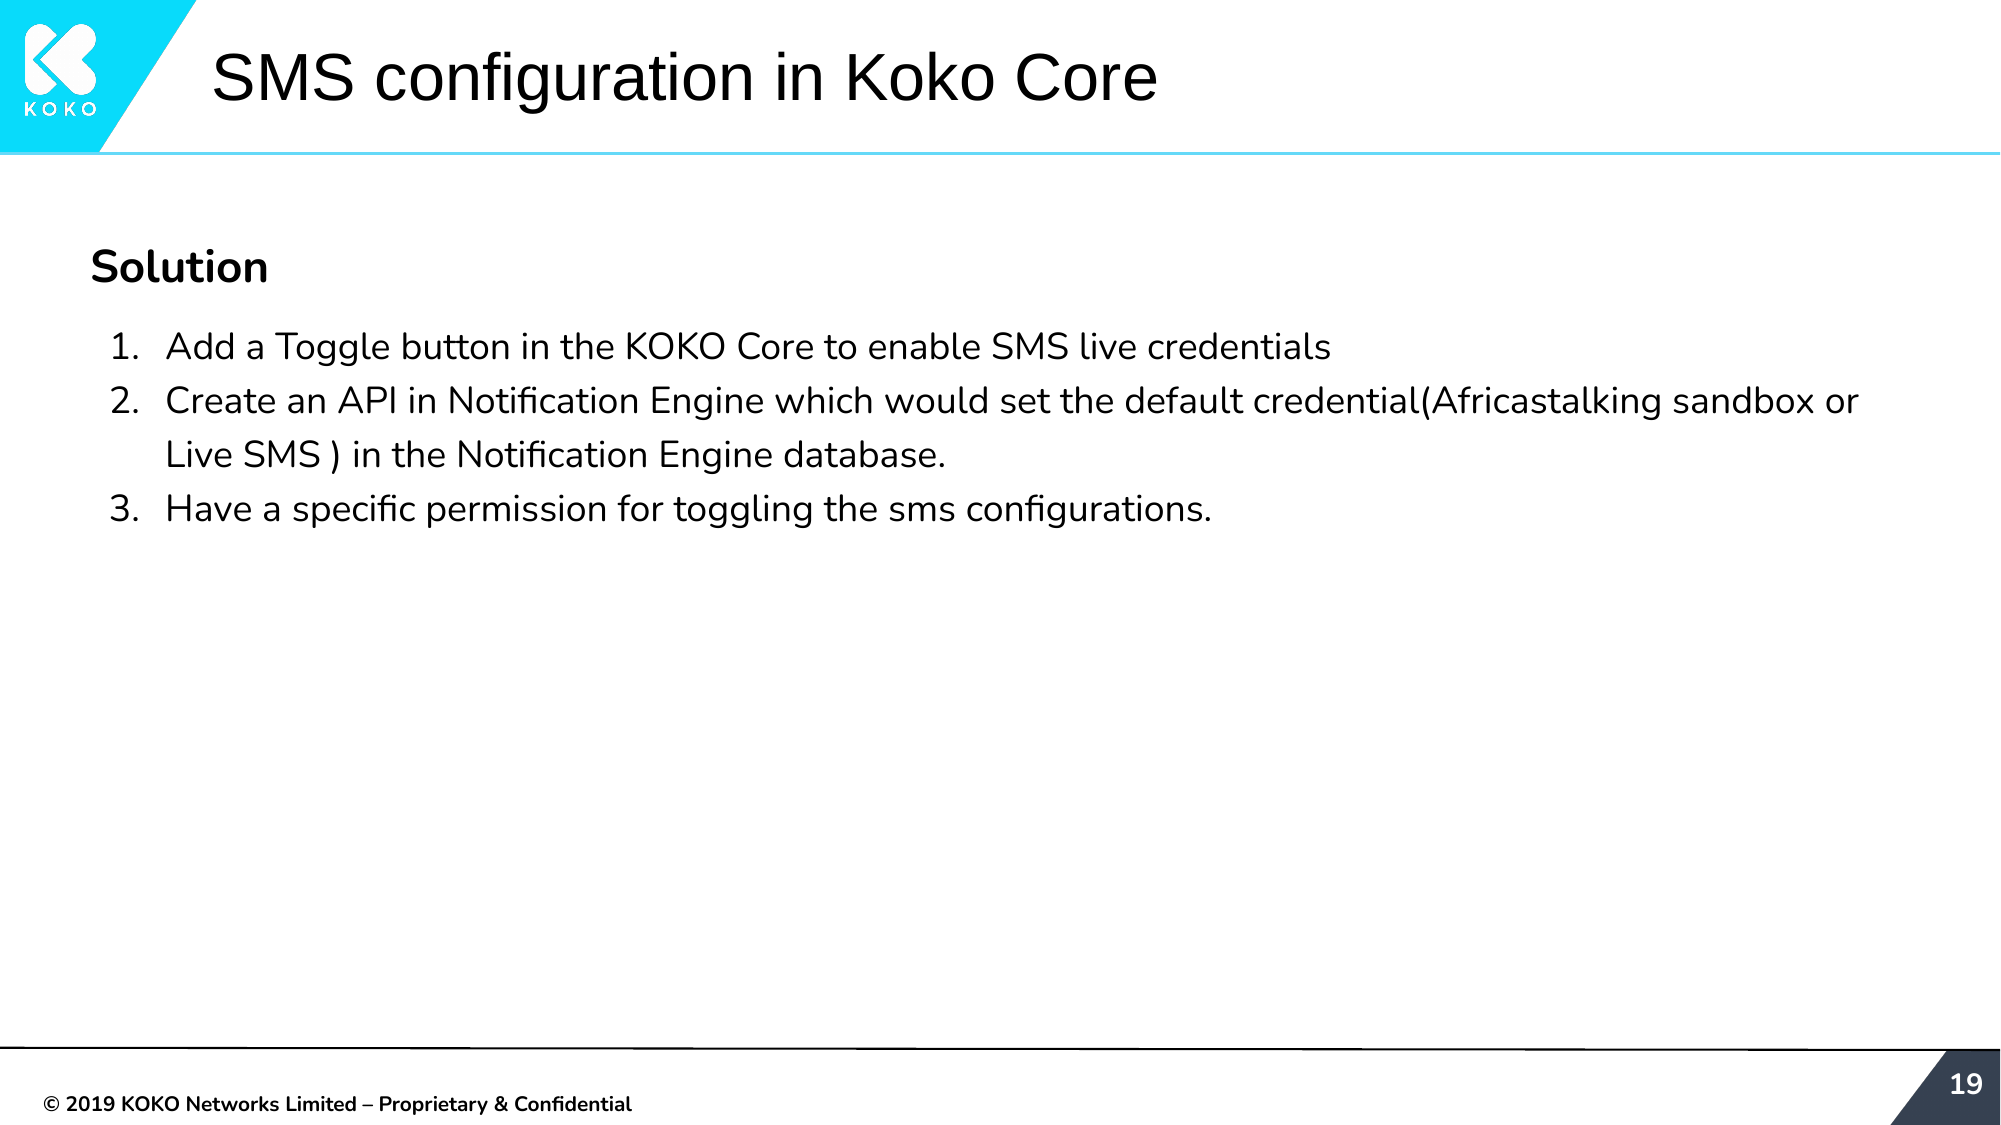

# SMS configuration in Koko Core
Solution
Add a Toggle button in the KOKO Core to enable SMS live credentials
Create an API in Notification Engine which would set the default credential(Africastalking sandbox or Live SMS ) in the Notification Engine database.
Have a specific permission for toggling the sms configurations.

19